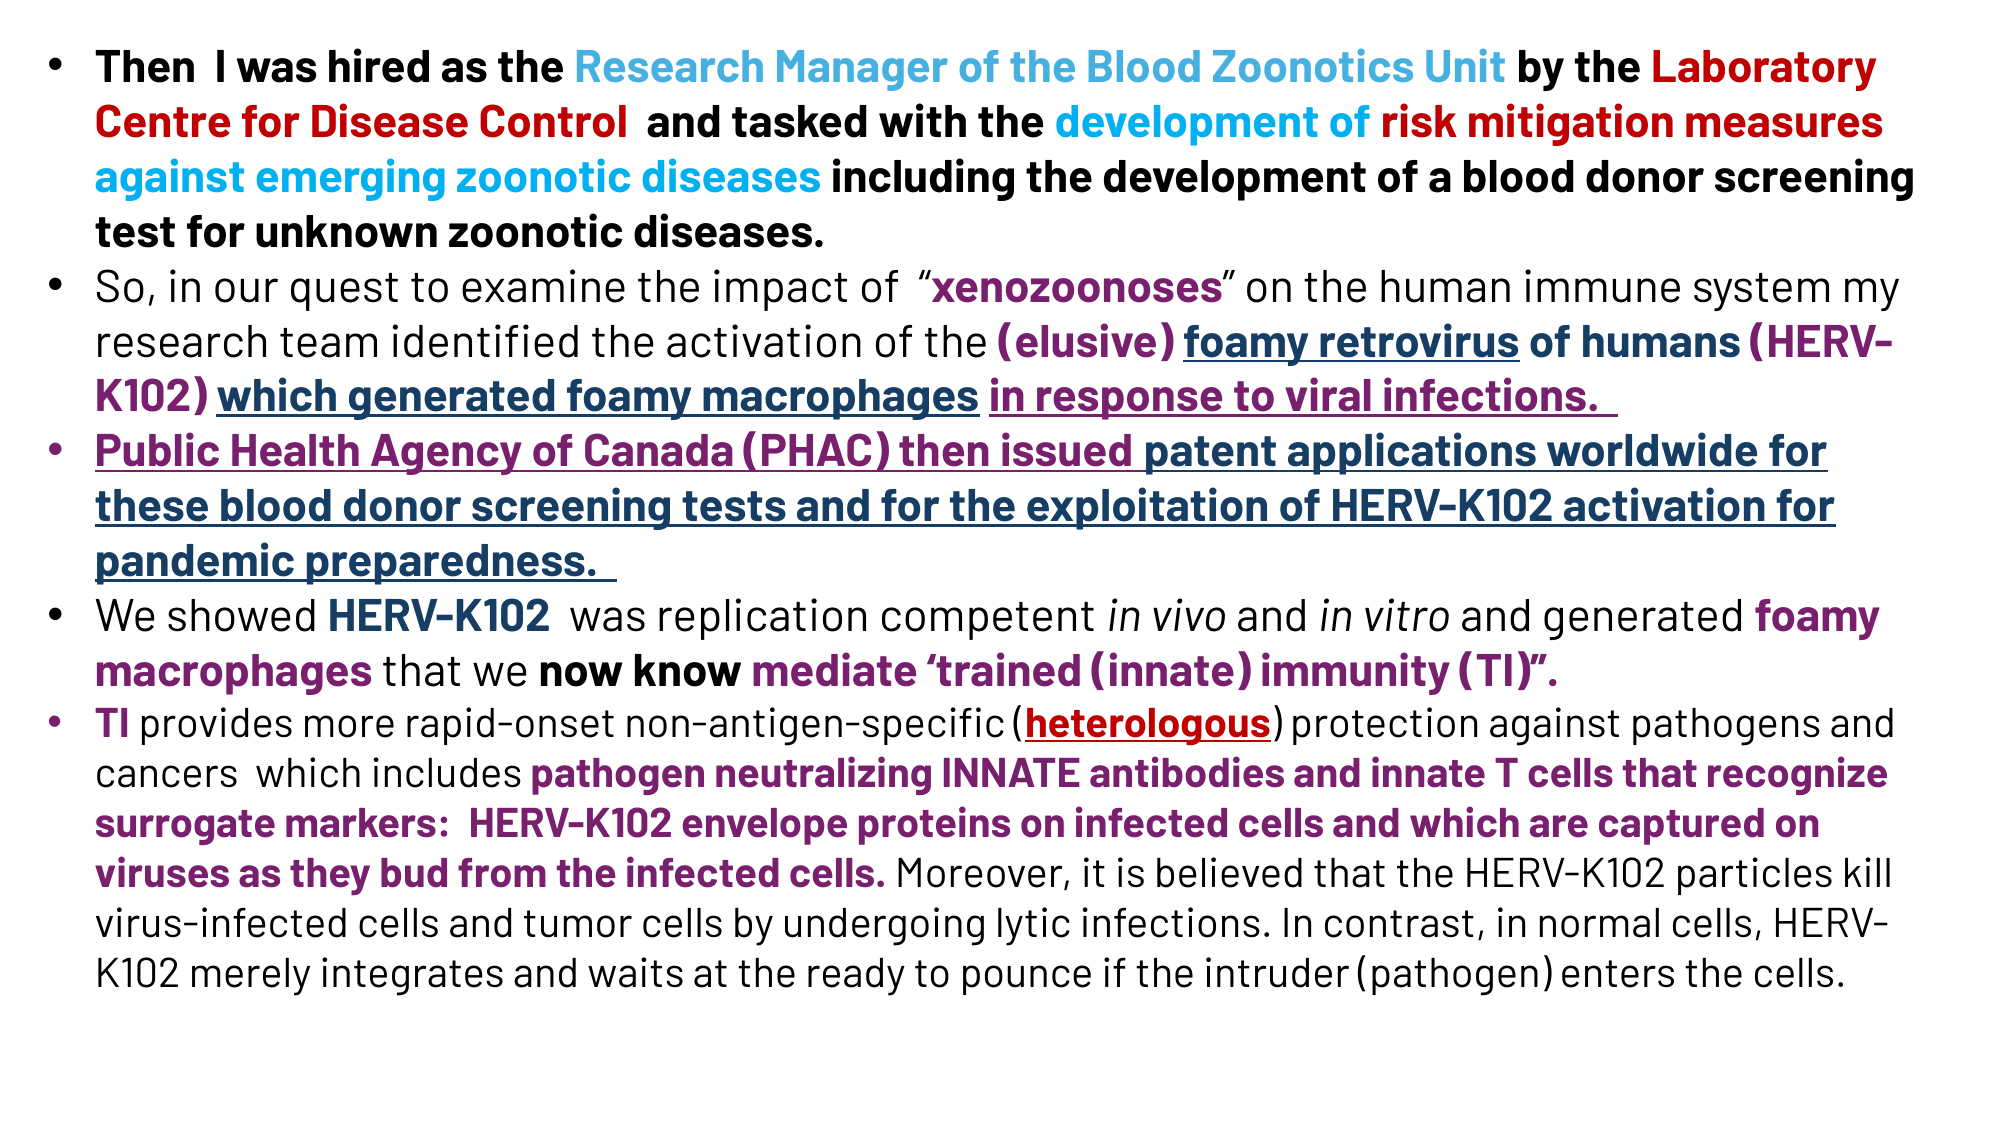

Then  I was hired as the Research Manager of the Blood Zoonotics Unit by the Laboratory Centre for Disease Control  and tasked with the development of risk mitigation measures against emerging zoonotic diseases including the development of a blood donor screening test for unknown zoonotic diseases.
So, in our quest to examine the impact of  “xenozoonoses” on the human immune system my research team identified the activation of the (elusive) foamy retrovirus of humans (HERV-K102) which generated foamy macrophages in response to viral infections.
Public Health Agency of Canada (PHAC) then issued patent applications worldwide for these blood donor screening tests and for the exploitation of HERV-K102 activation for pandemic preparedness.
We showed HERV-K102  was replication competent in vivo and in vitro and generated foamy macrophages that we now know mediate ‘trained (innate) immunity (TI)”.
TI provides more rapid-onset non-antigen-specific (heterologous) protection against pathogens and cancers  which includes pathogen neutralizing INNATE antibodies and innate T cells that recognize surrogate markers:  HERV-K102 envelope proteins on infected cells and which are captured on viruses as they bud from the infected cells. Moreover, it is believed that the HERV-K102 particles kill virus-infected cells and tumor cells by undergoing lytic infections. In contrast, in normal cells, HERV-K102 merely integrates and waits at the ready to pounce if the intruder (pathogen) enters the cells.